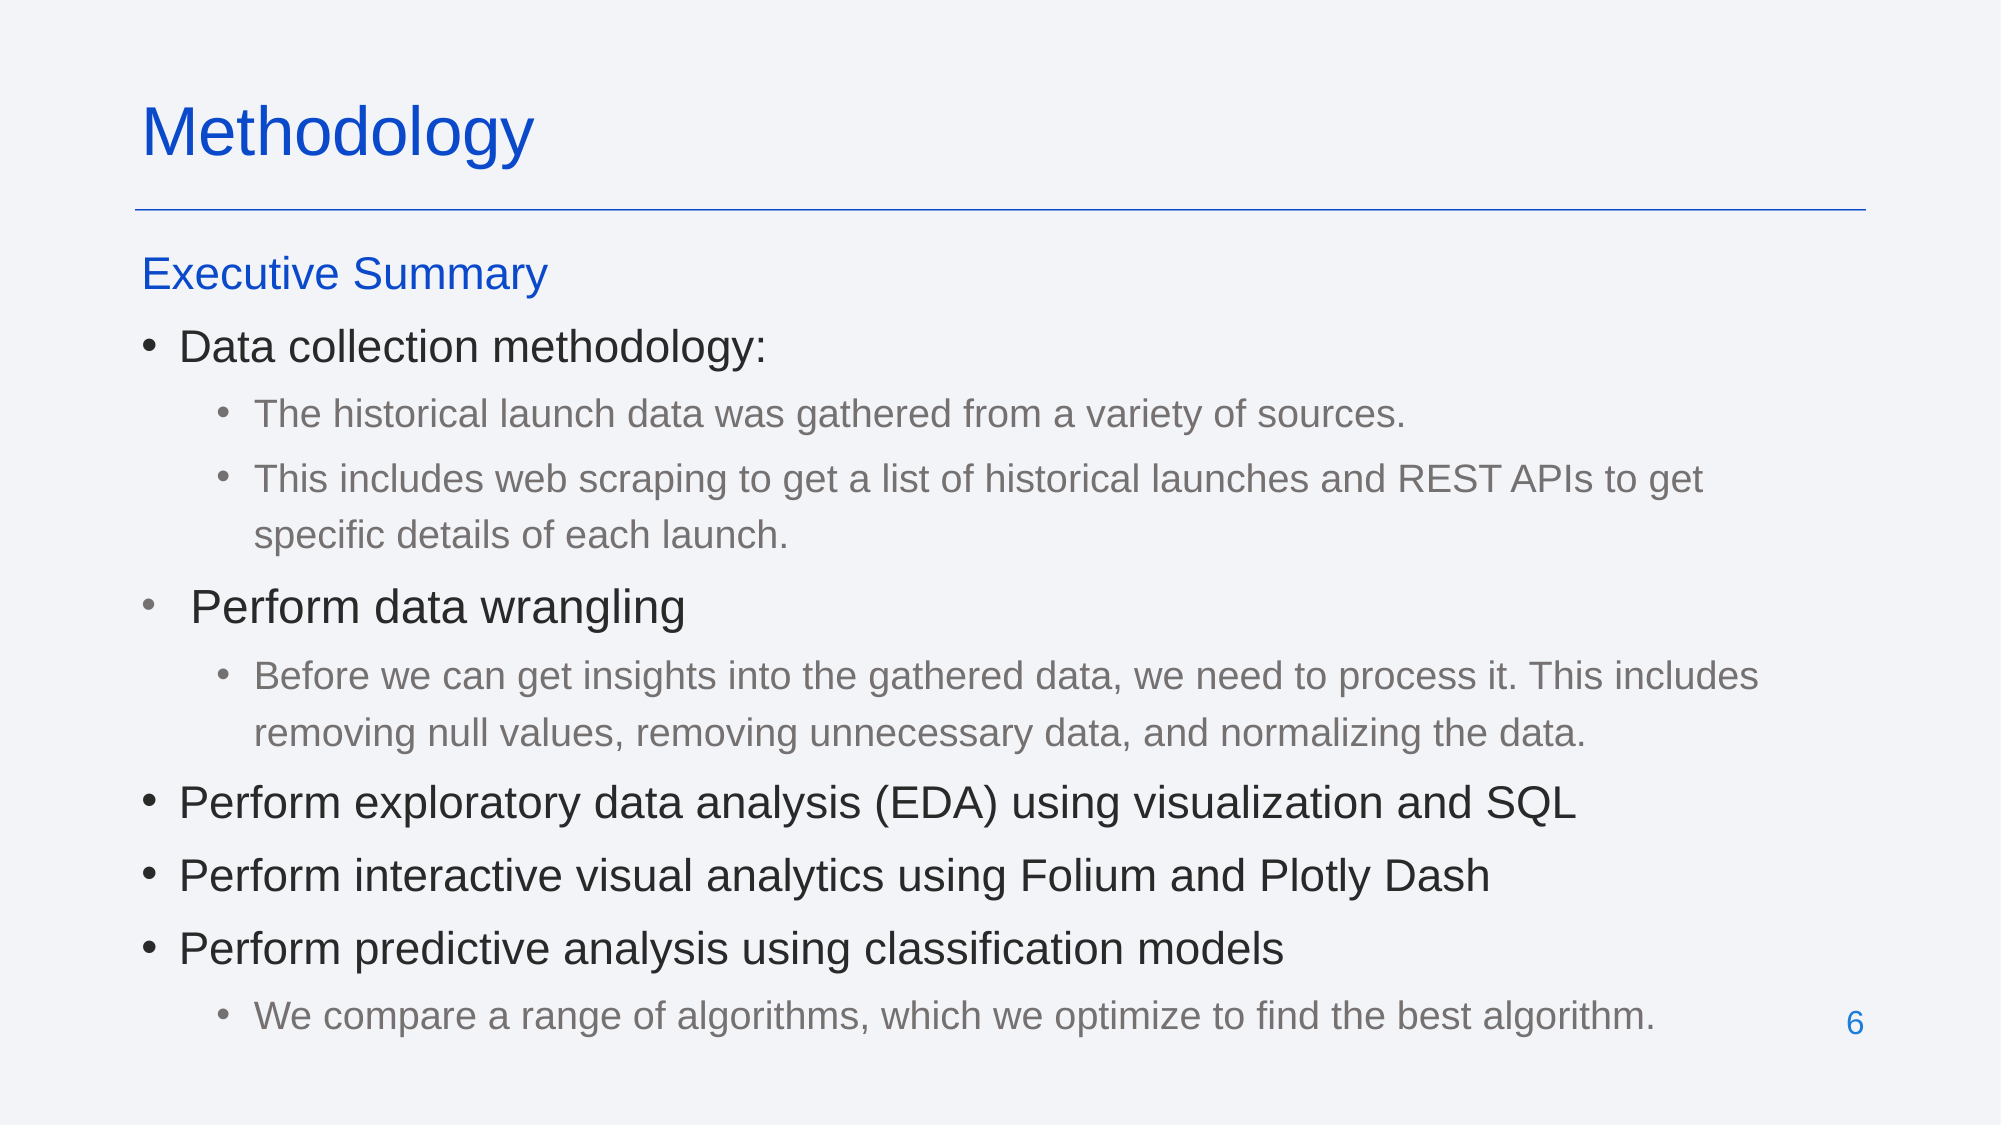

Methodology
Executive Summary
Data collection methodology:
The historical launch data was gathered from a variety of sources.
This includes web scraping to get a list of historical launches and REST APIs to get specific details of each launch.
 Perform data wrangling
Before we can get insights into the gathered data, we need to process it. This includes removing null values, removing unnecessary data, and normalizing the data.
Perform exploratory data analysis (EDA) using visualization and SQL
Perform interactive visual analytics using Folium and Plotly Dash
Perform predictive analysis using classification models
We compare a range of algorithms, which we optimize to find the best algorithm.

6